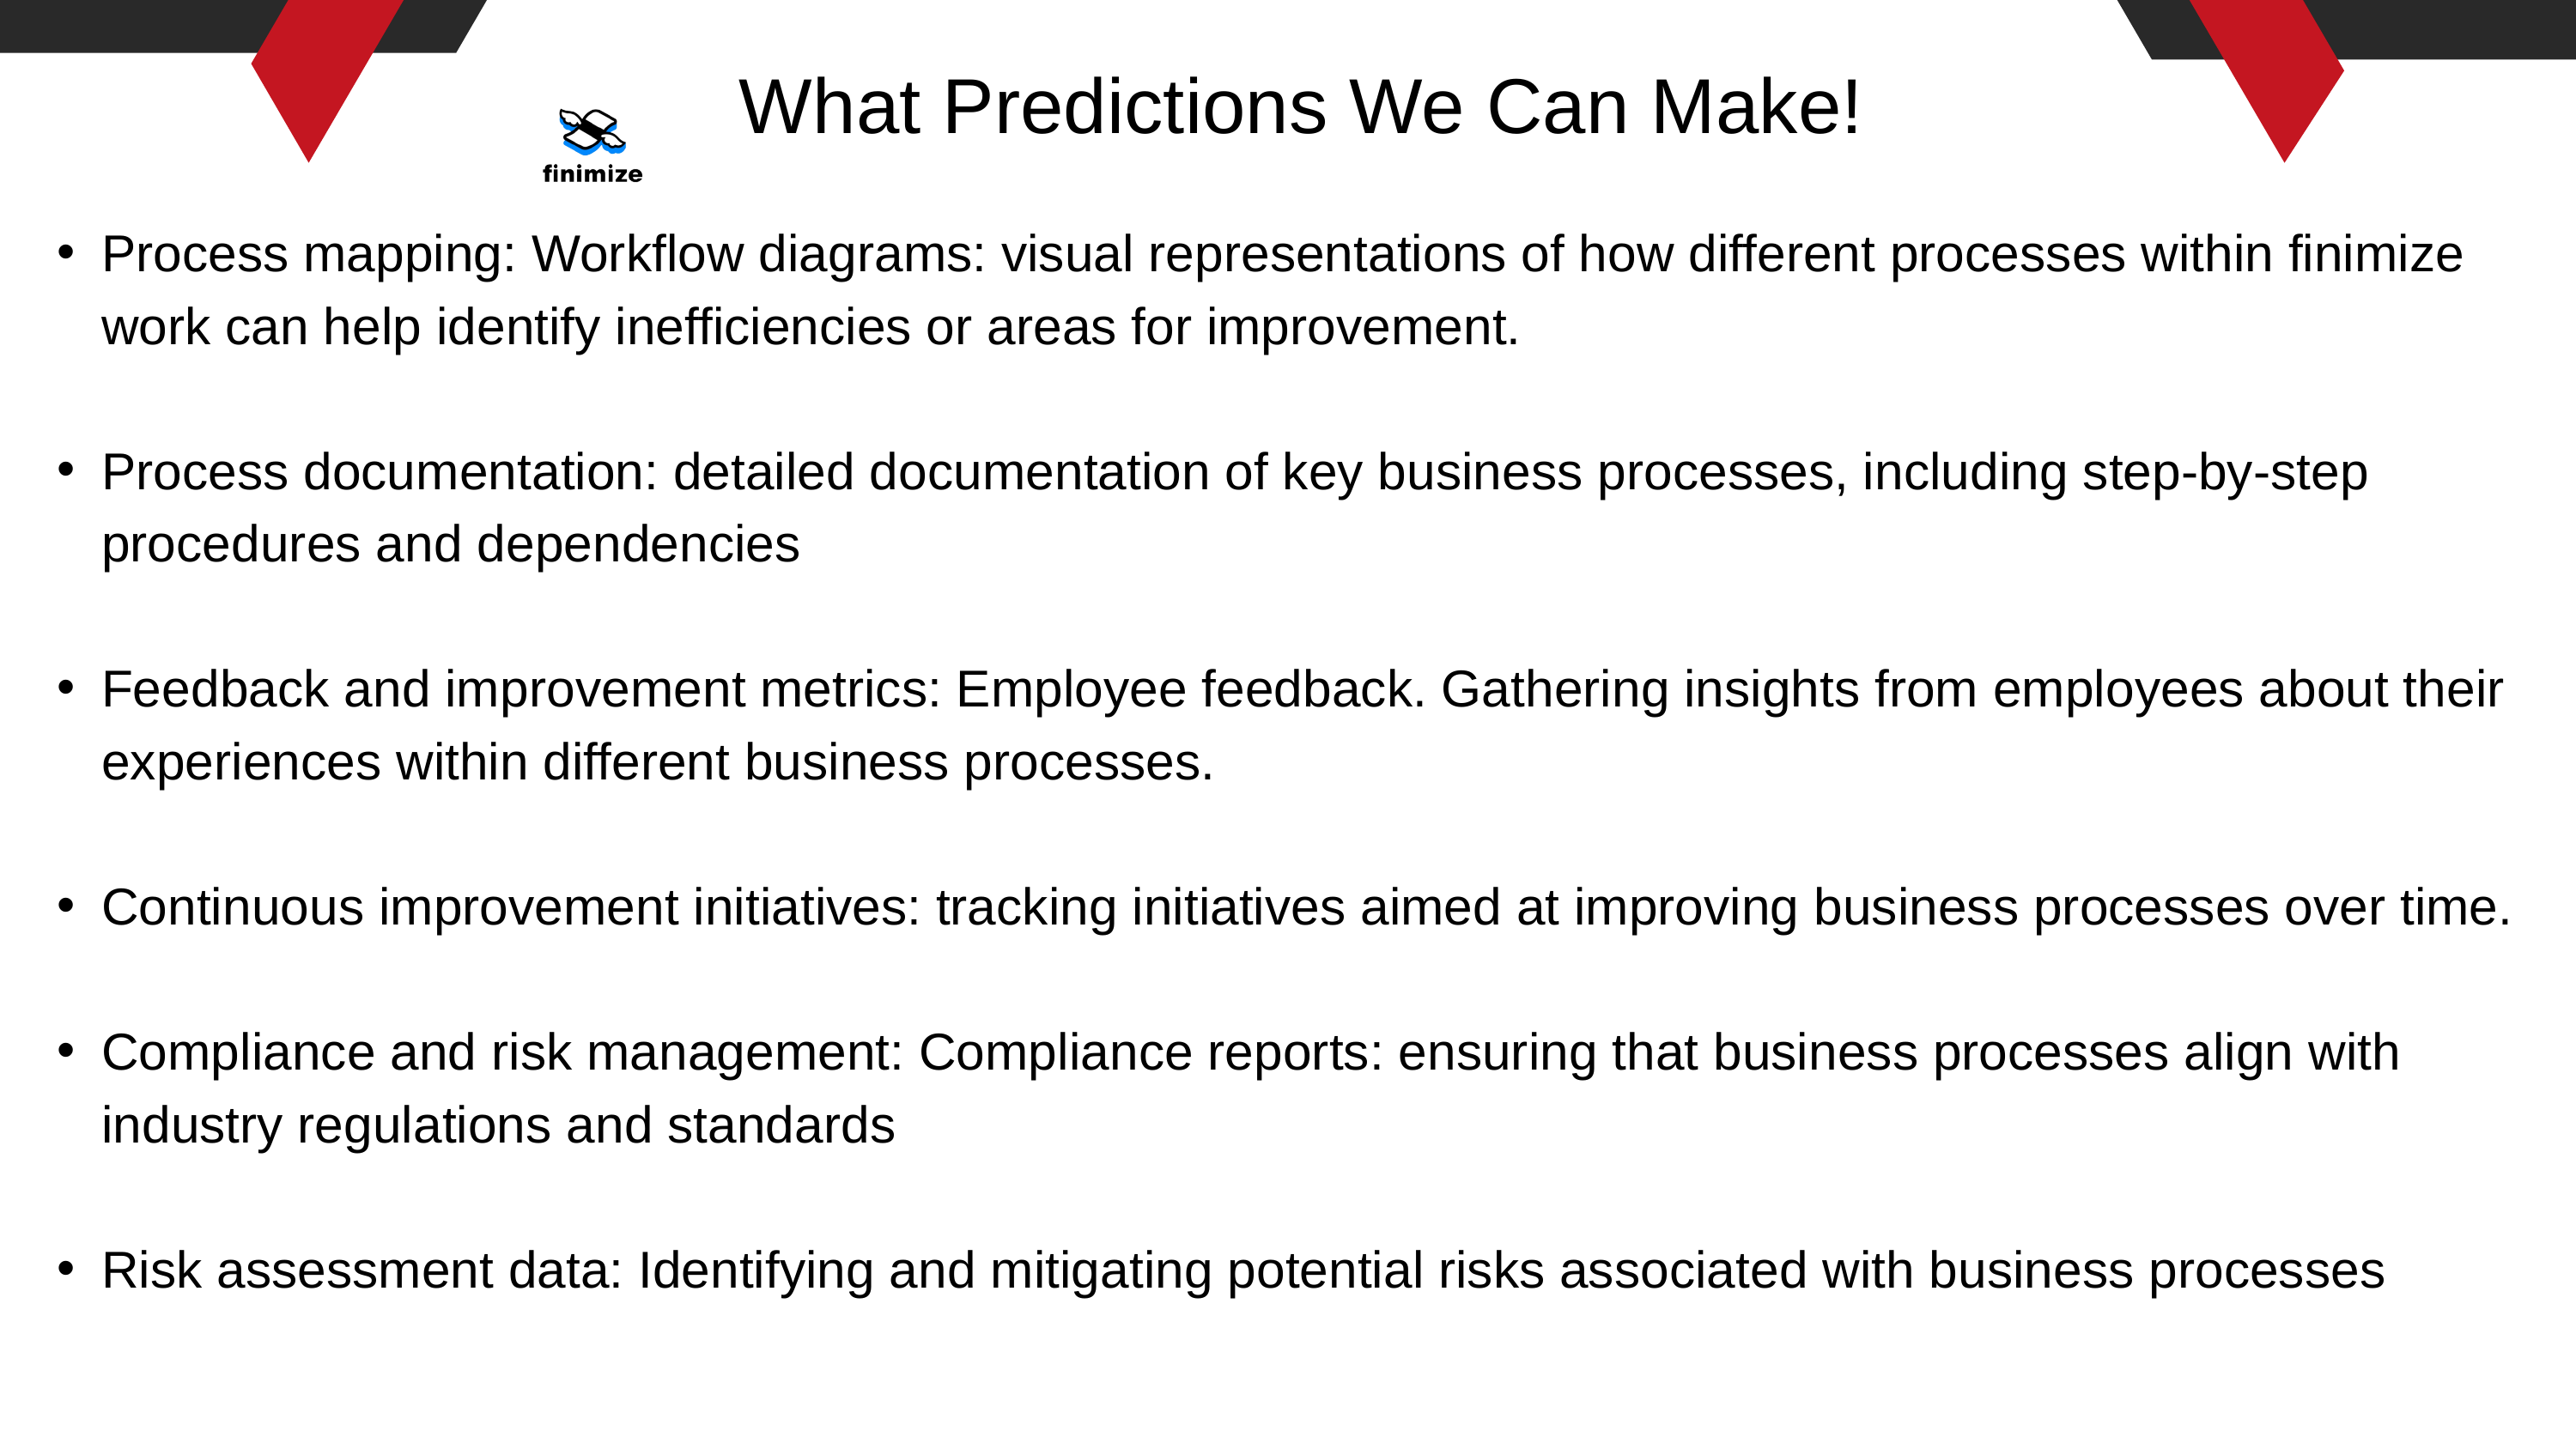

What Predictions We Can Make!

Process mapping: Workflow diagrams: visual representations of how different processes within finimize work can help identify inefficiencies or areas for improvement.

Process documentation: detailed documentation of key business processes, including step-by-step procedures and dependencies

Feedback and improvement metrics: Employee feedback. Gathering insights from employees about their experiences within different business processes.

Continuous improvement initiatives: tracking initiatives aimed at improving business processes over time.

Compliance and risk management: Compliance reports: ensuring that business processes align with industry regulations and standards

Risk assessment data: Identifying and mitigating potential risks associated with business processes